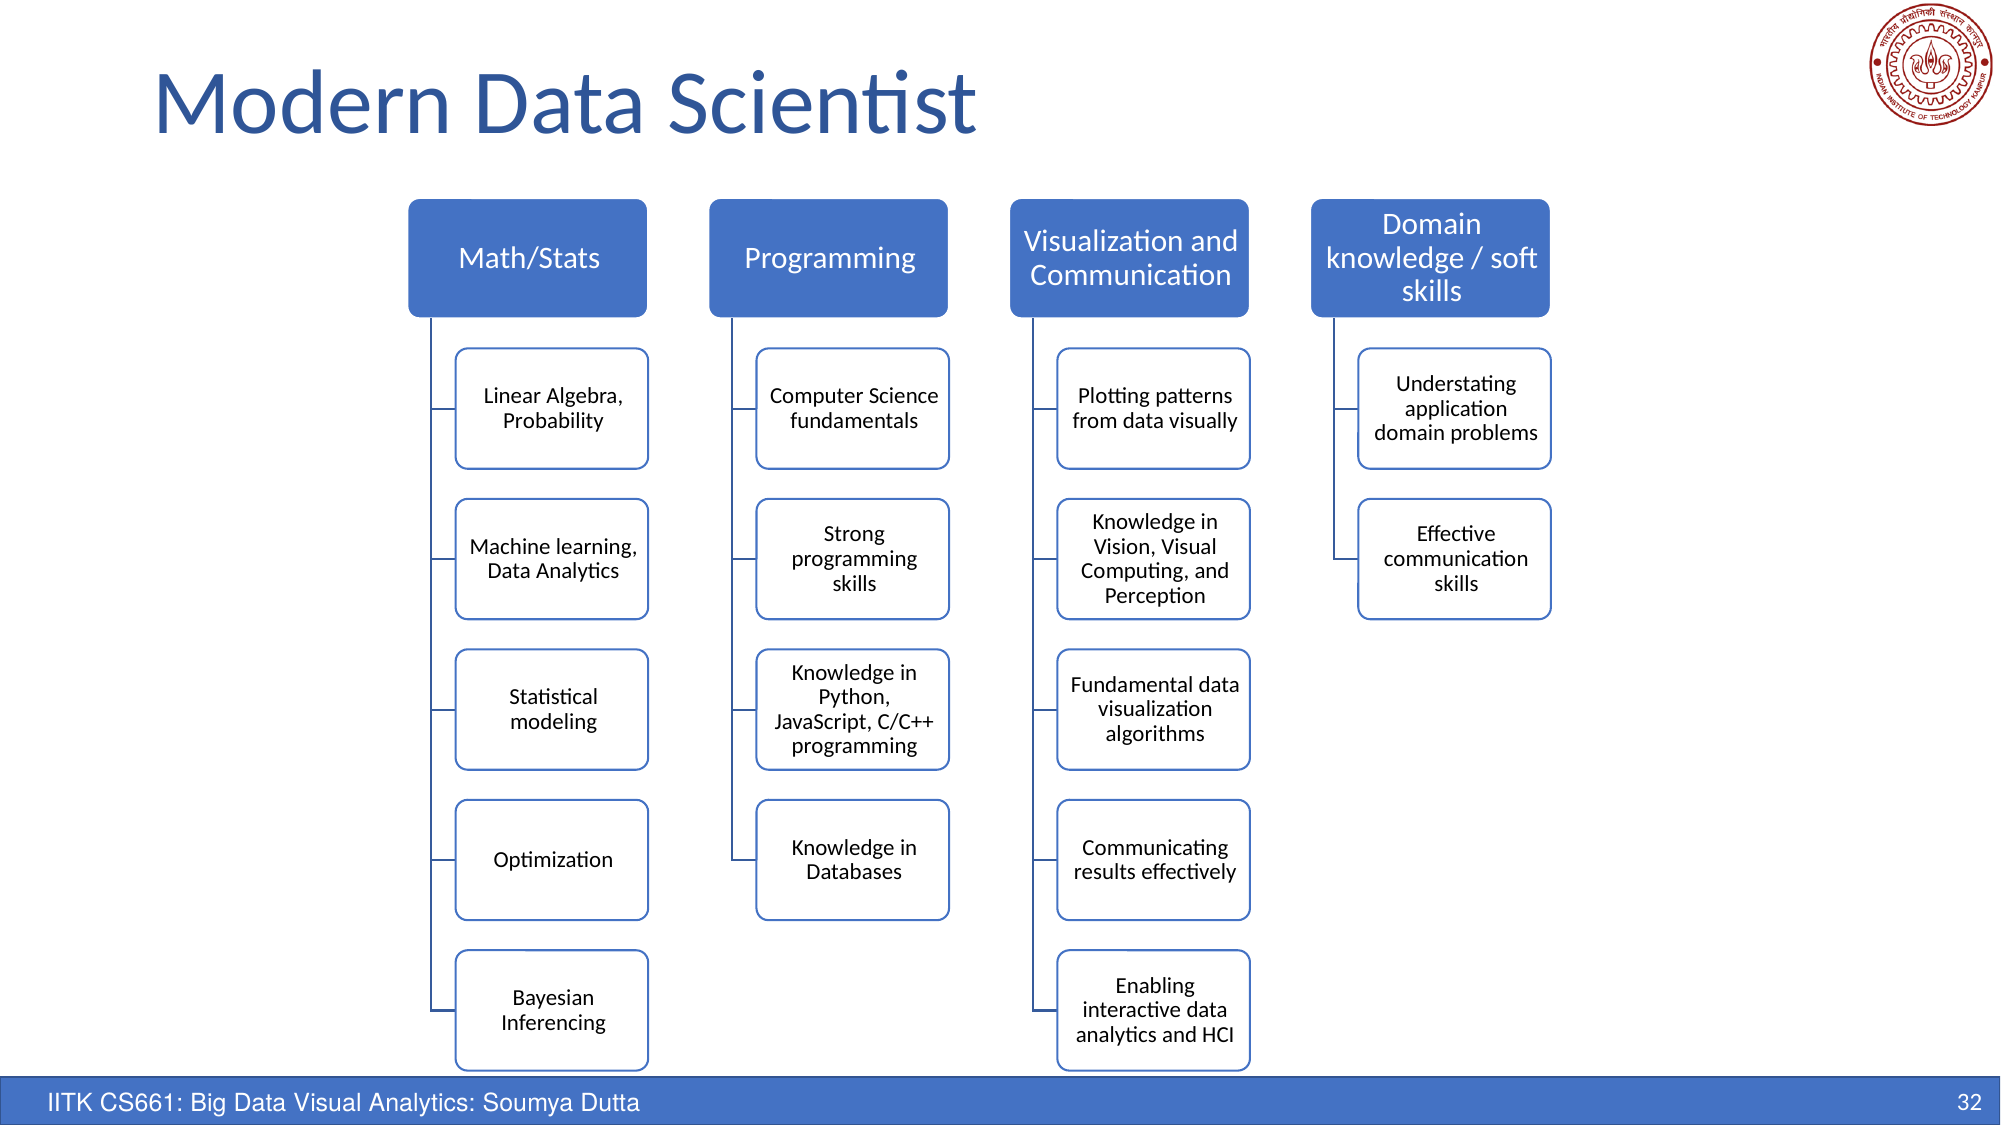

# Modern Data Scientist
Math/Stats
Linear Algebra, Probability
Machine learning, Data Analytics
Statistical modeling
Optimization
Bayesian Inferencing
Programming
Computer Science fundamentals
Strong programming skills
Knowledge in Python, JavaScript, C/C++ programming
Knowledge in Databases
Visualization and Communication
Plotting patterns from data visually
Knowledge in Vision, Visual Computing, and Perception
Fundamental data visualization algorithms
Communicating results effectively
Enabling interactive data analytics and HCI
Domain knowledge / soft skills
Understating application domain problems
Effective communication skills